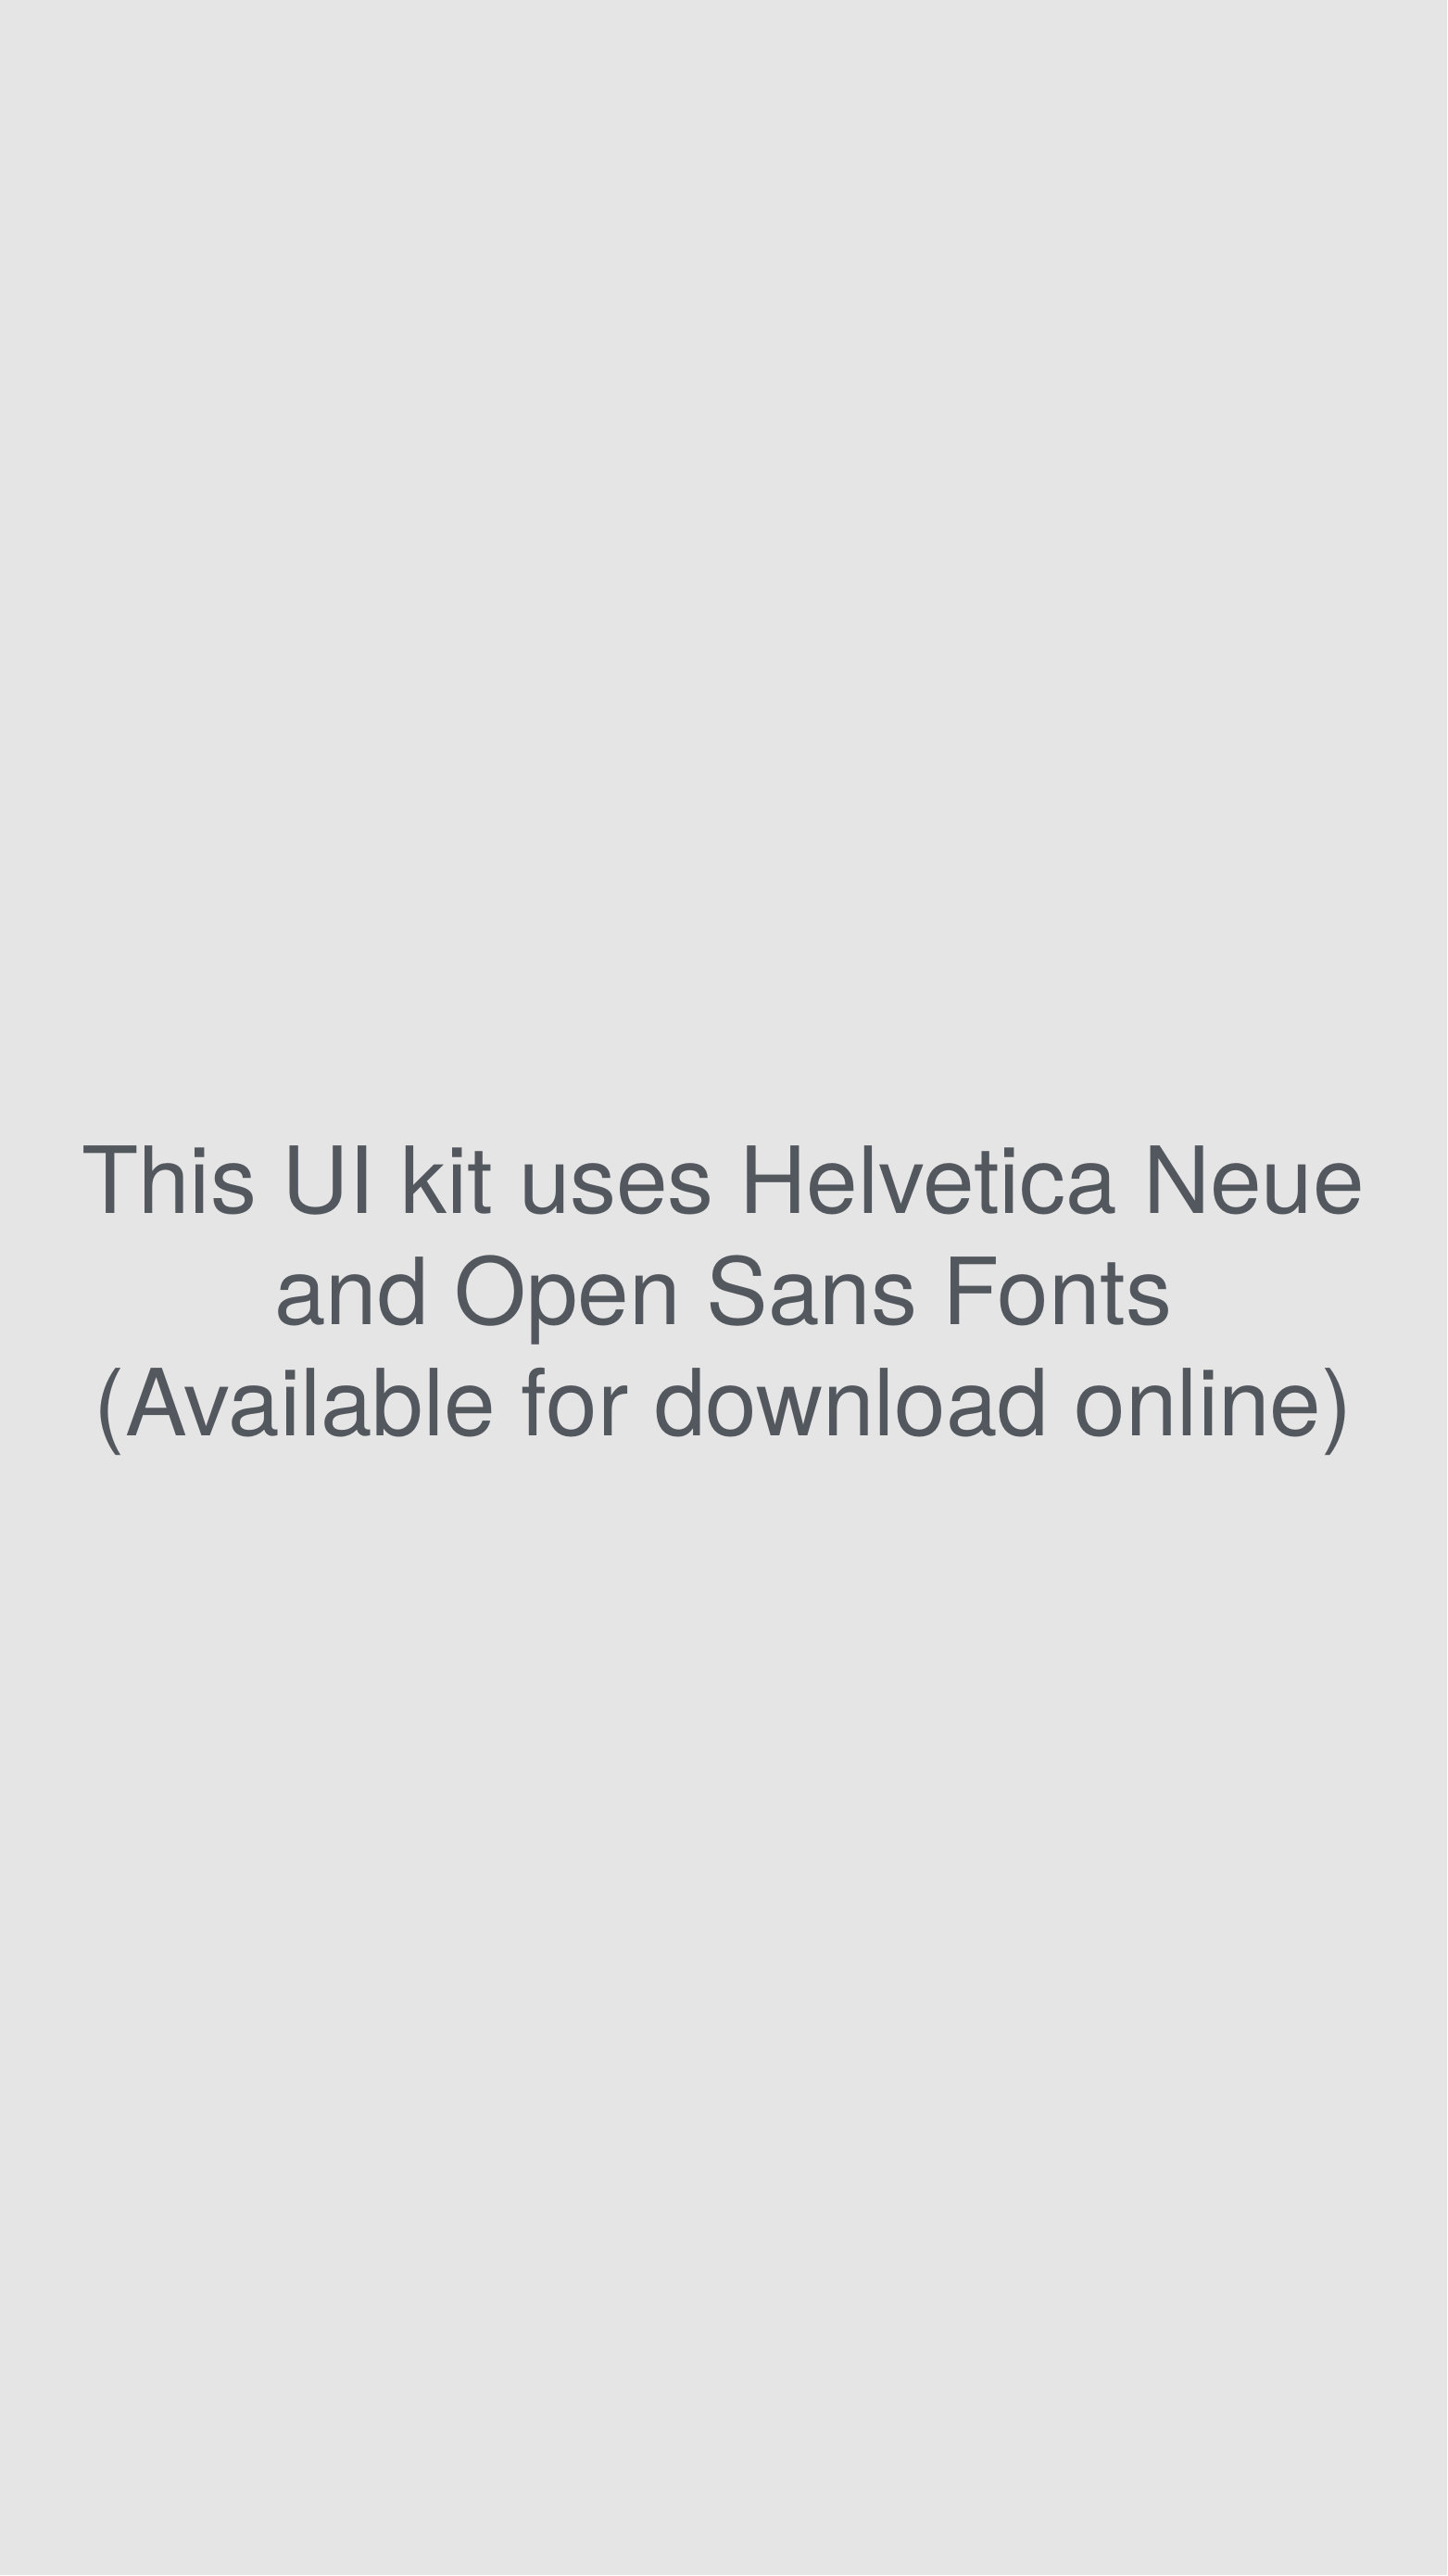

This UI kit uses Helvetica Neue and Open Sans Fonts
(Available for download online)